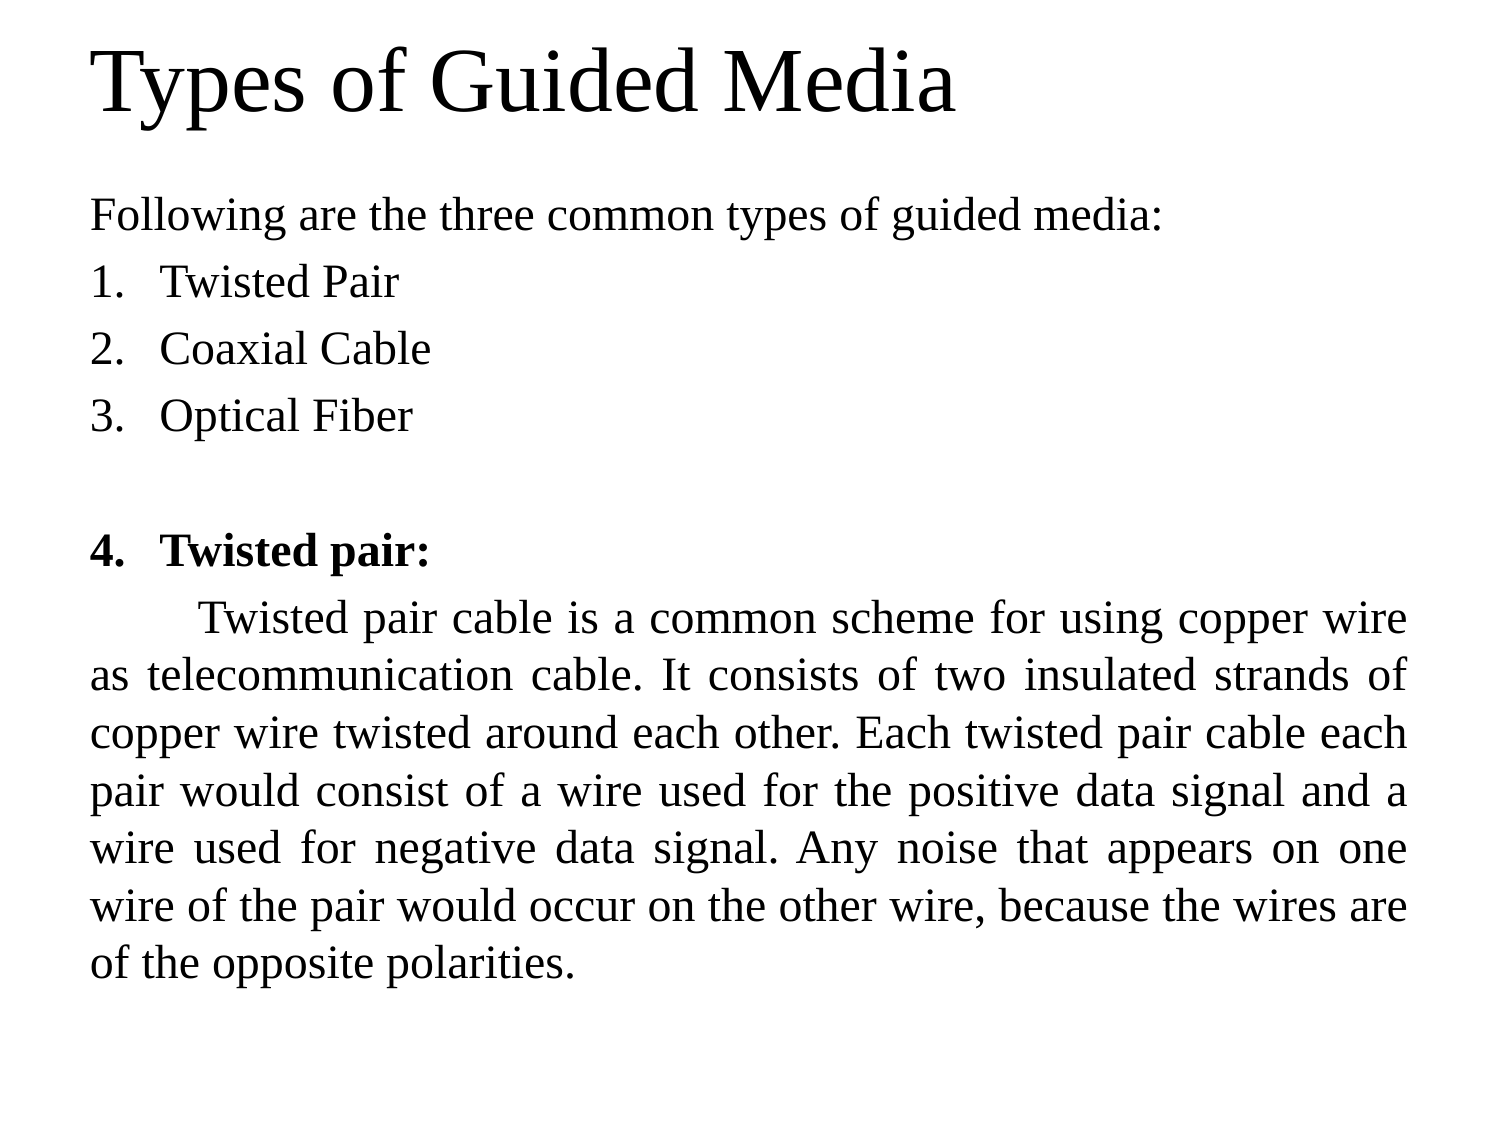

# Types of Guided Media
Following are the three common types of guided media:
Twisted Pair
Coaxial Cable
Optical Fiber

Twisted pair:
	Twisted pair cable is a common scheme for using copper wire as telecommunication cable. It consists of two insulated strands of copper wire twisted around each other. Each twisted pair cable each pair would consist of a wire used for the positive data signal and a wire used for negative data signal. Any noise that appears on one wire of the pair would occur on the other wire, because the wires are of the opposite polarities.